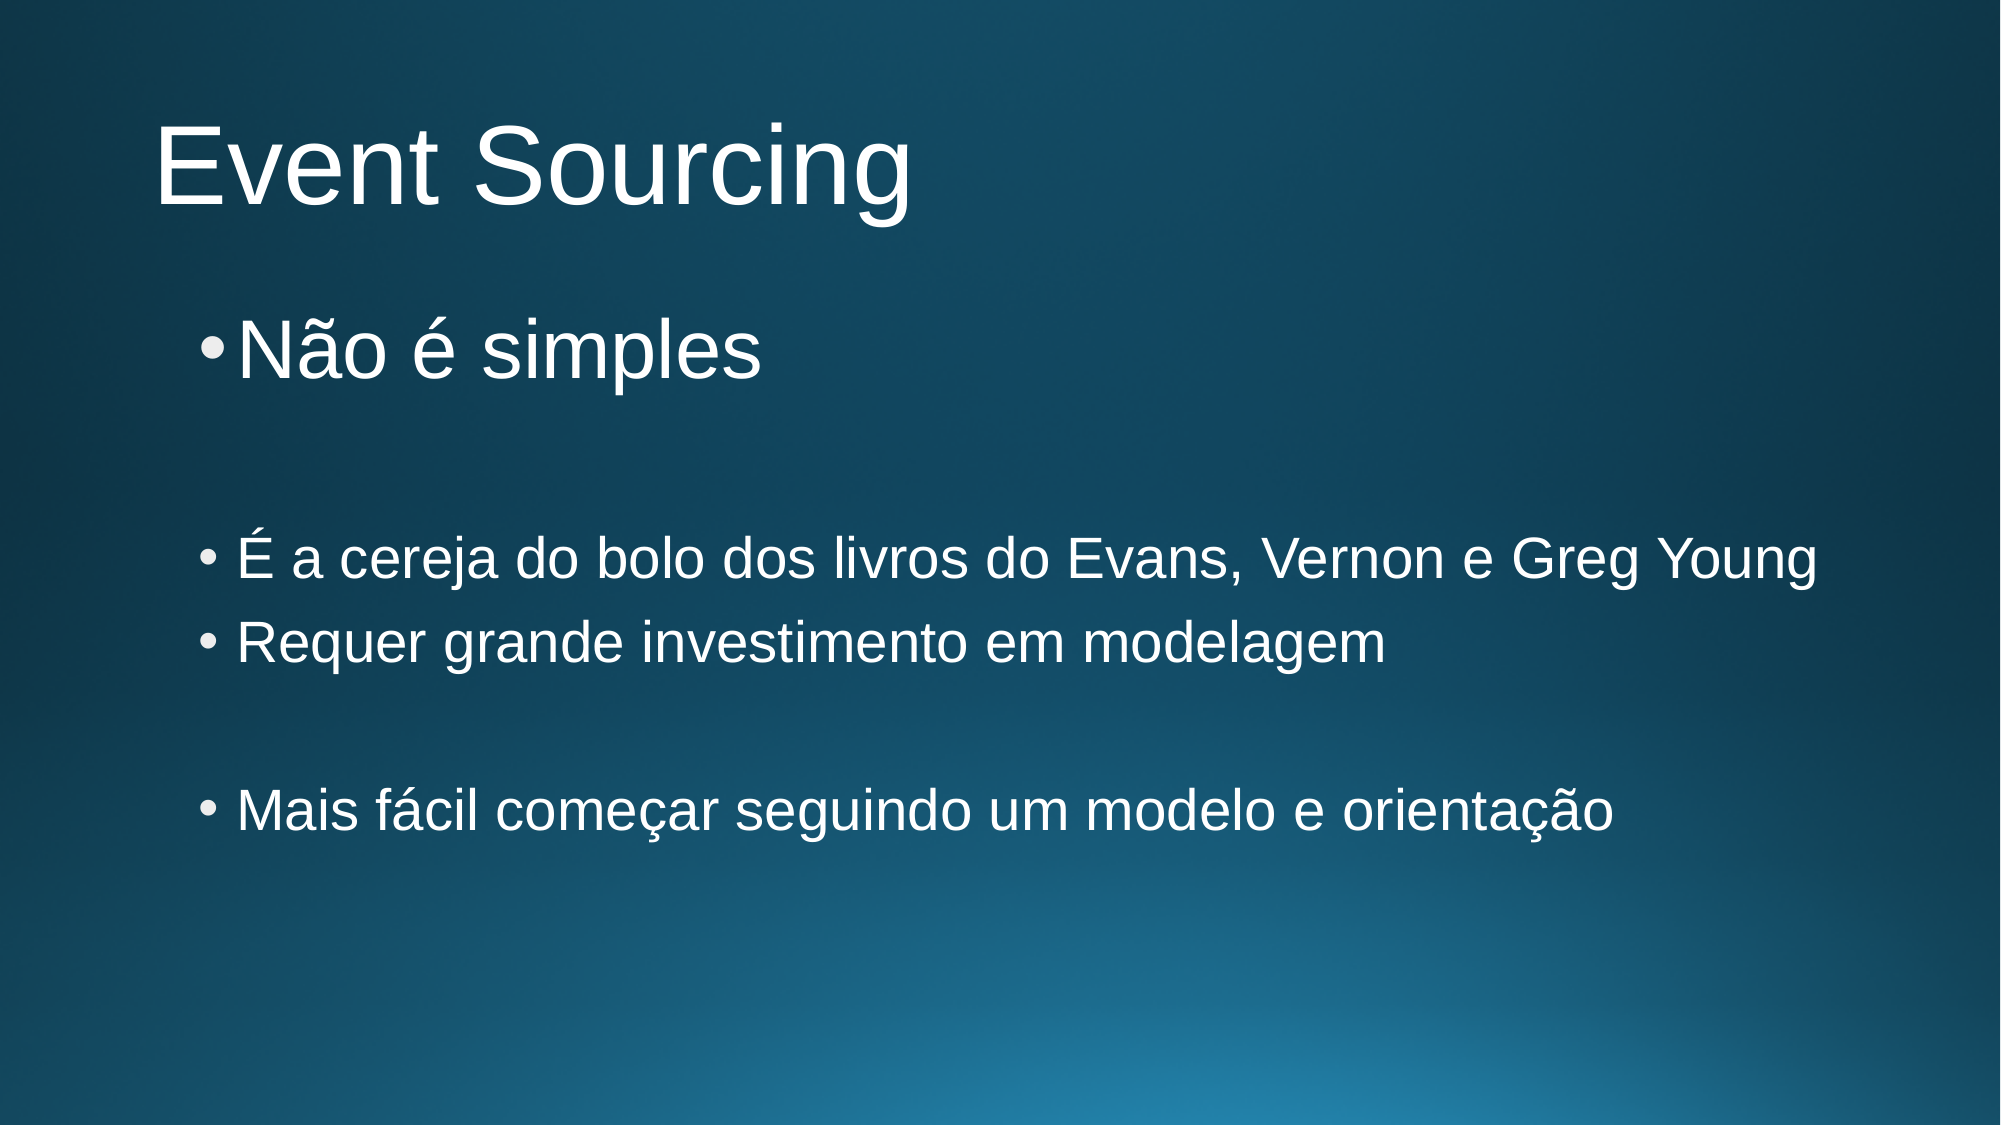

# Event Sourcing
Não é simples

É a cereja do bolo dos livros do Evans, Vernon e Greg Young
Requer grande investimento em modelagem

Mais fácil começar seguindo um modelo e orientação